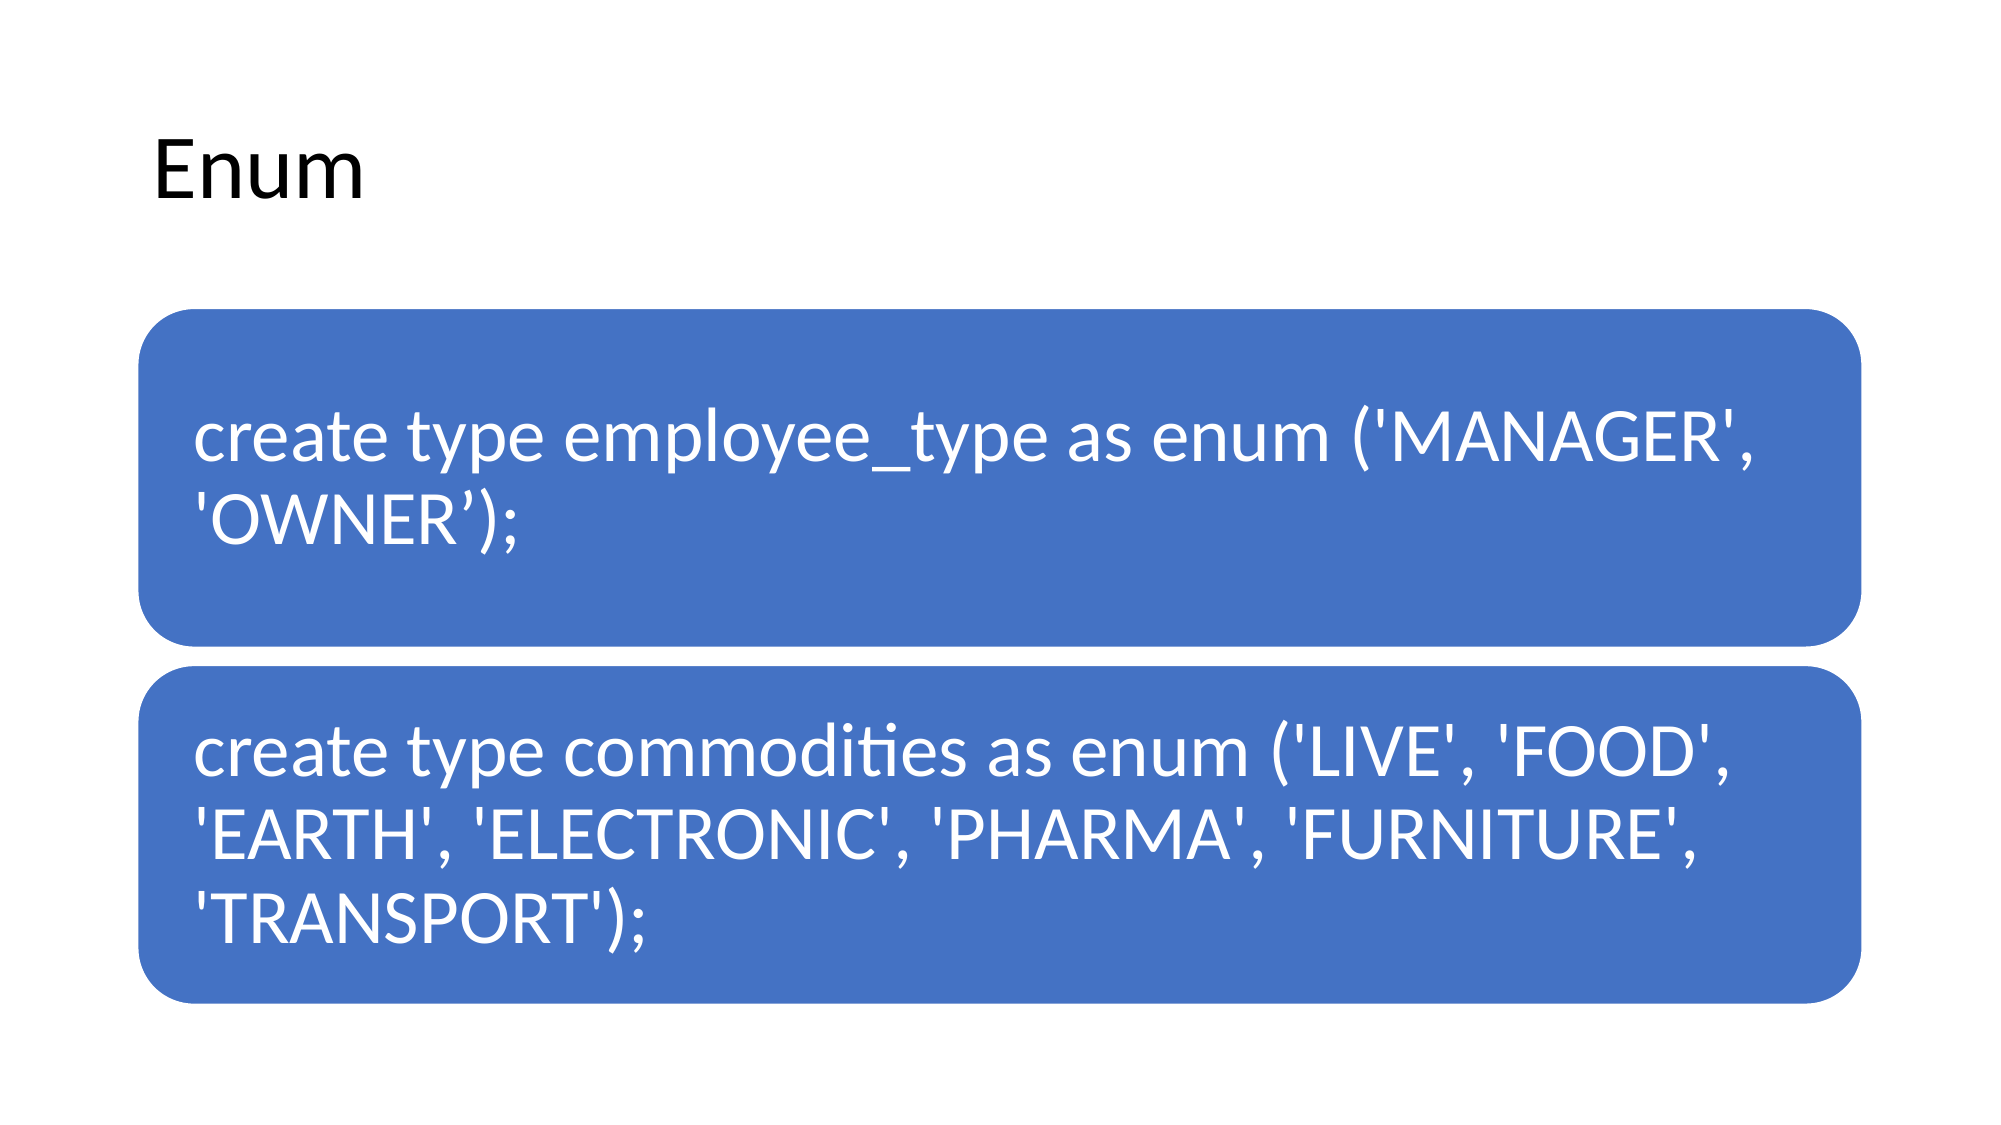

# Enum
create type employee_type as enum ('MANAGER', 'OWNER’);
create type commodities as enum ('LIVE', 'FOOD', 'EARTH', 'ELECTRONIC', 'PHARMA', 'FURNITURE', 'TRANSPORT');